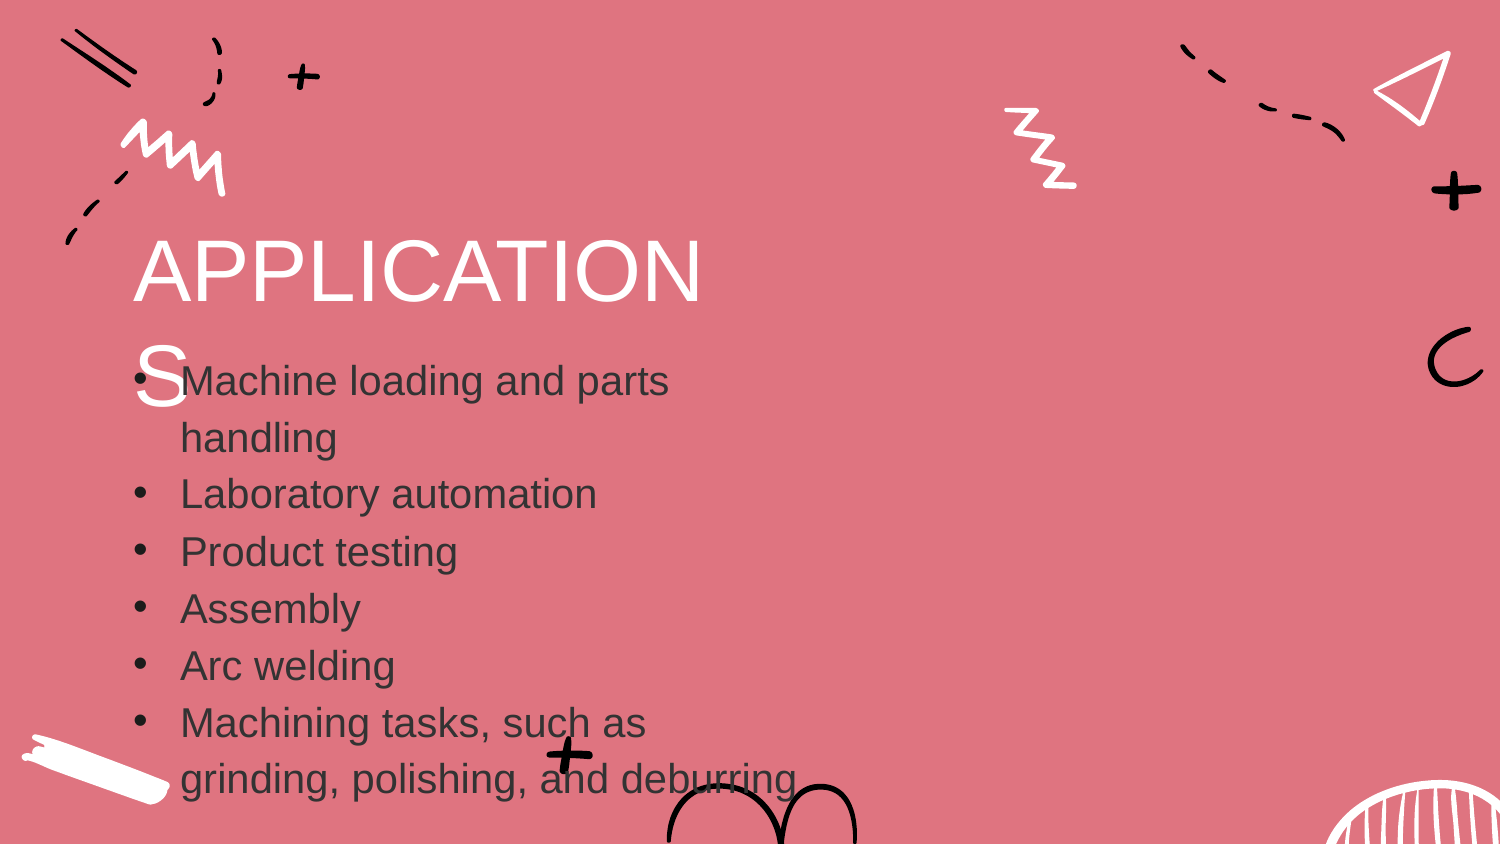

# APPLICATIONS

Machine loading and parts handling
Laboratory automation
Product testing
Assembly
Arc welding
Machining tasks, such as grinding, polishing, and deburring